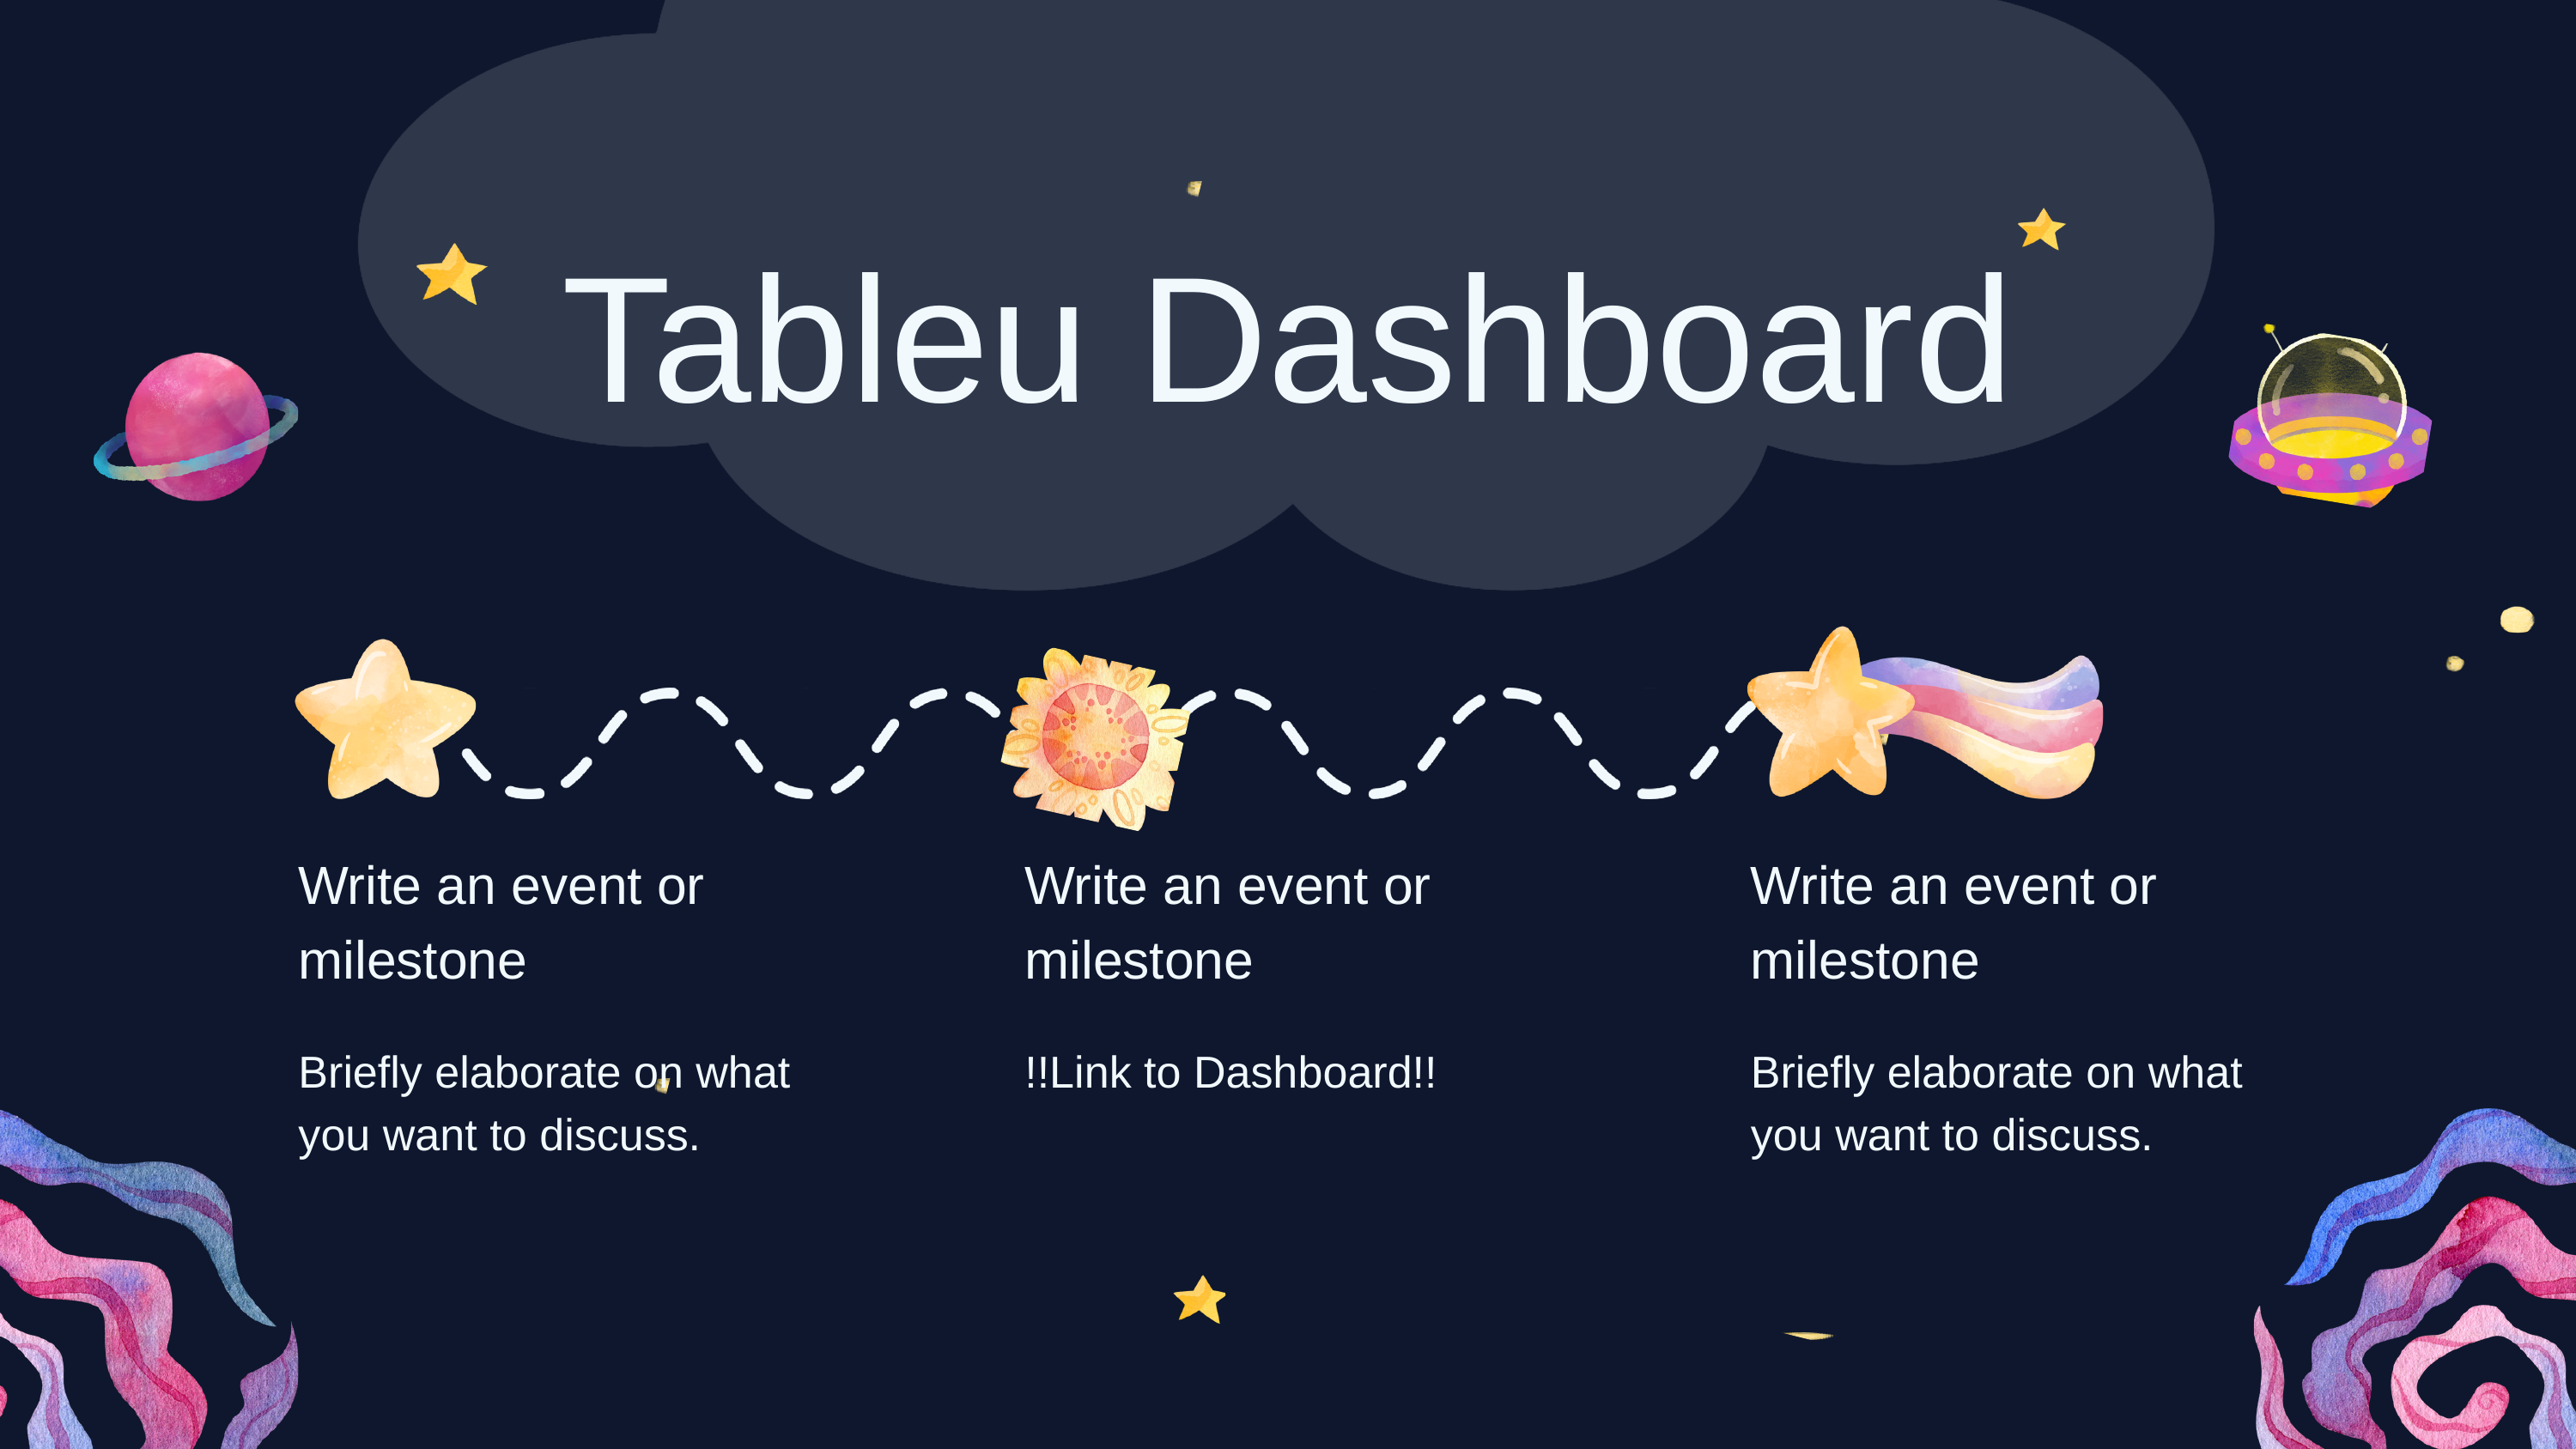

Tableu Dashboard

Write an event or milestone
Write an event or milestone
Write an event or milestone

Briefly elaborate on what you want to discuss.
!!Link to Dashboard!!
Briefly elaborate on what you want to discuss.